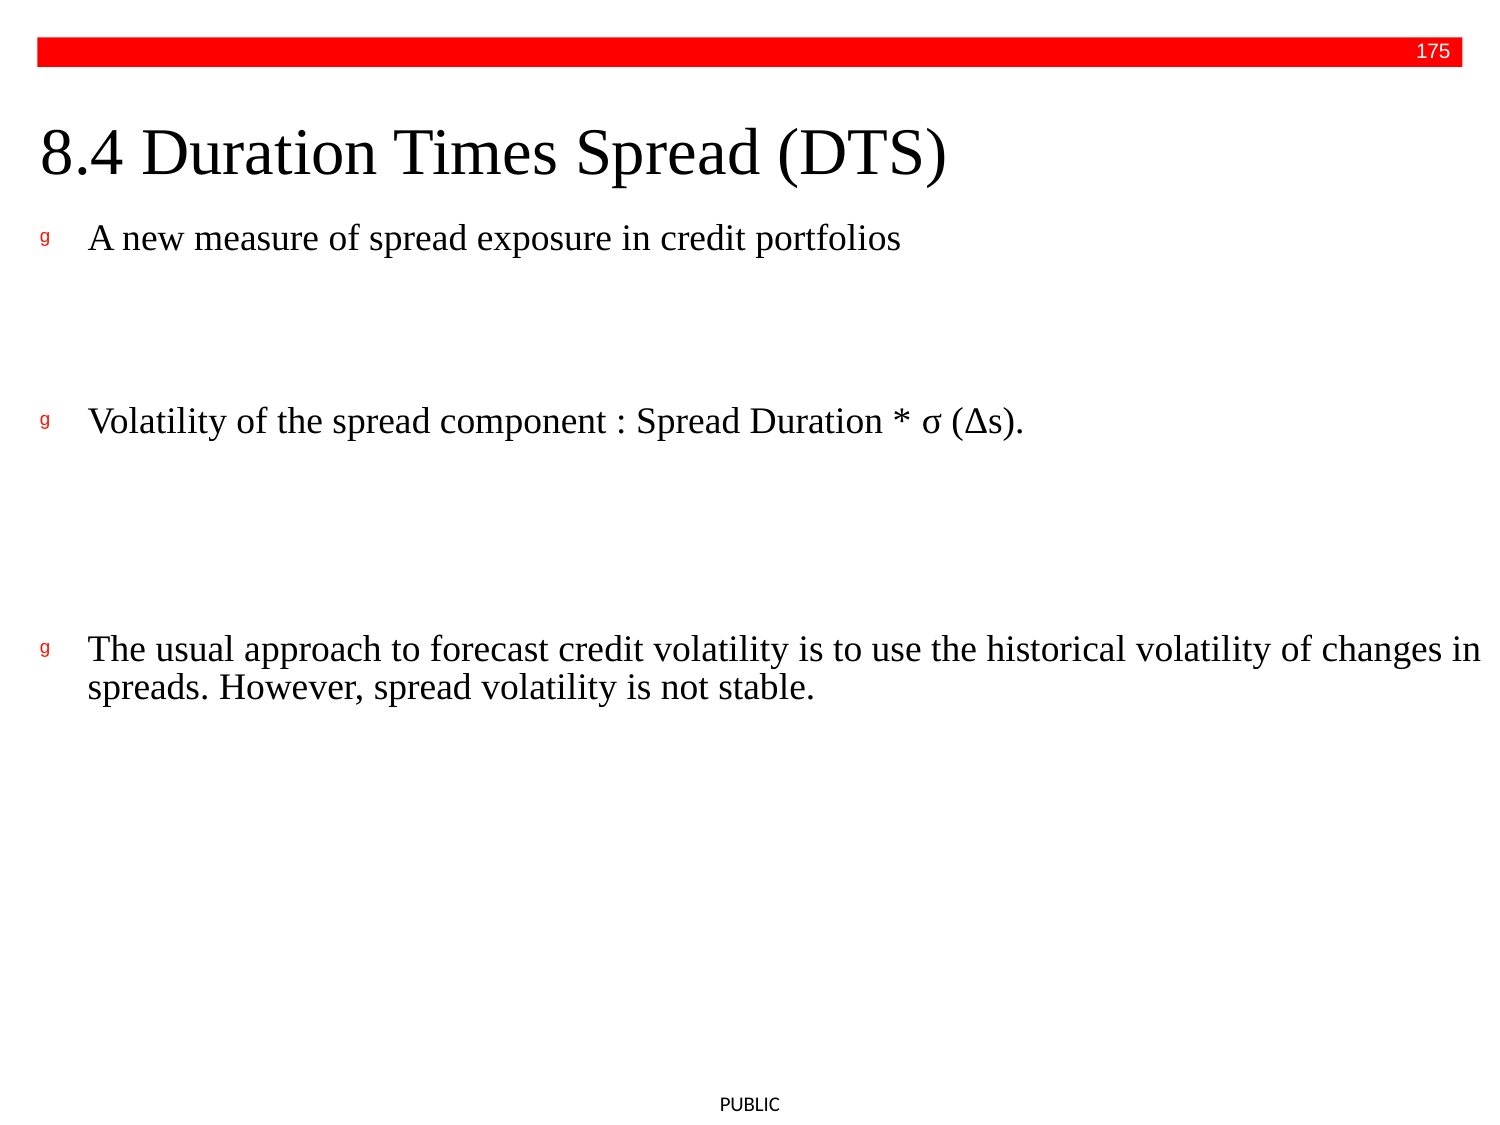

8.4 Duration Times Spread (DTS)
A new measure of spread exposure in credit portfolios

Volatility of the spread component : Spread Duration * σ (Δs).

The usual approach to forecast credit volatility is to use the historical volatility of changes in spreads. However, spread volatility is not stable.